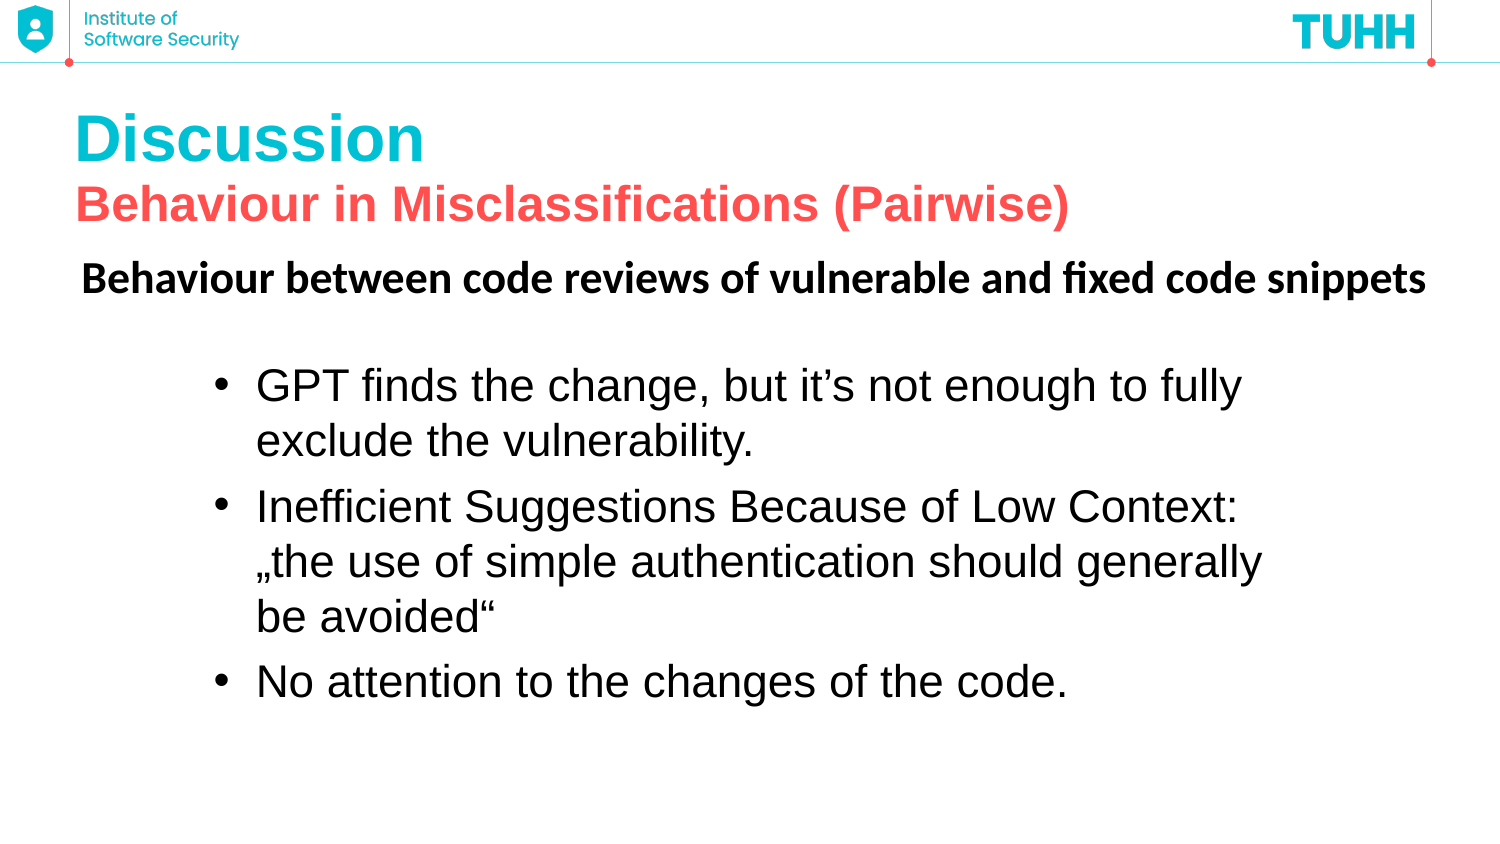

# Discussion
Behaviour in Misclassifications (Pairwise)
Behaviour between code reviews of vulnerable and fixed code snippets
GPT finds the change, but it’s not enough to fully exclude the vulnerability.
Inefficient Suggestions Because of Low Context: „the use of simple authentication should generally be avoided“
No attention to the changes of the code.